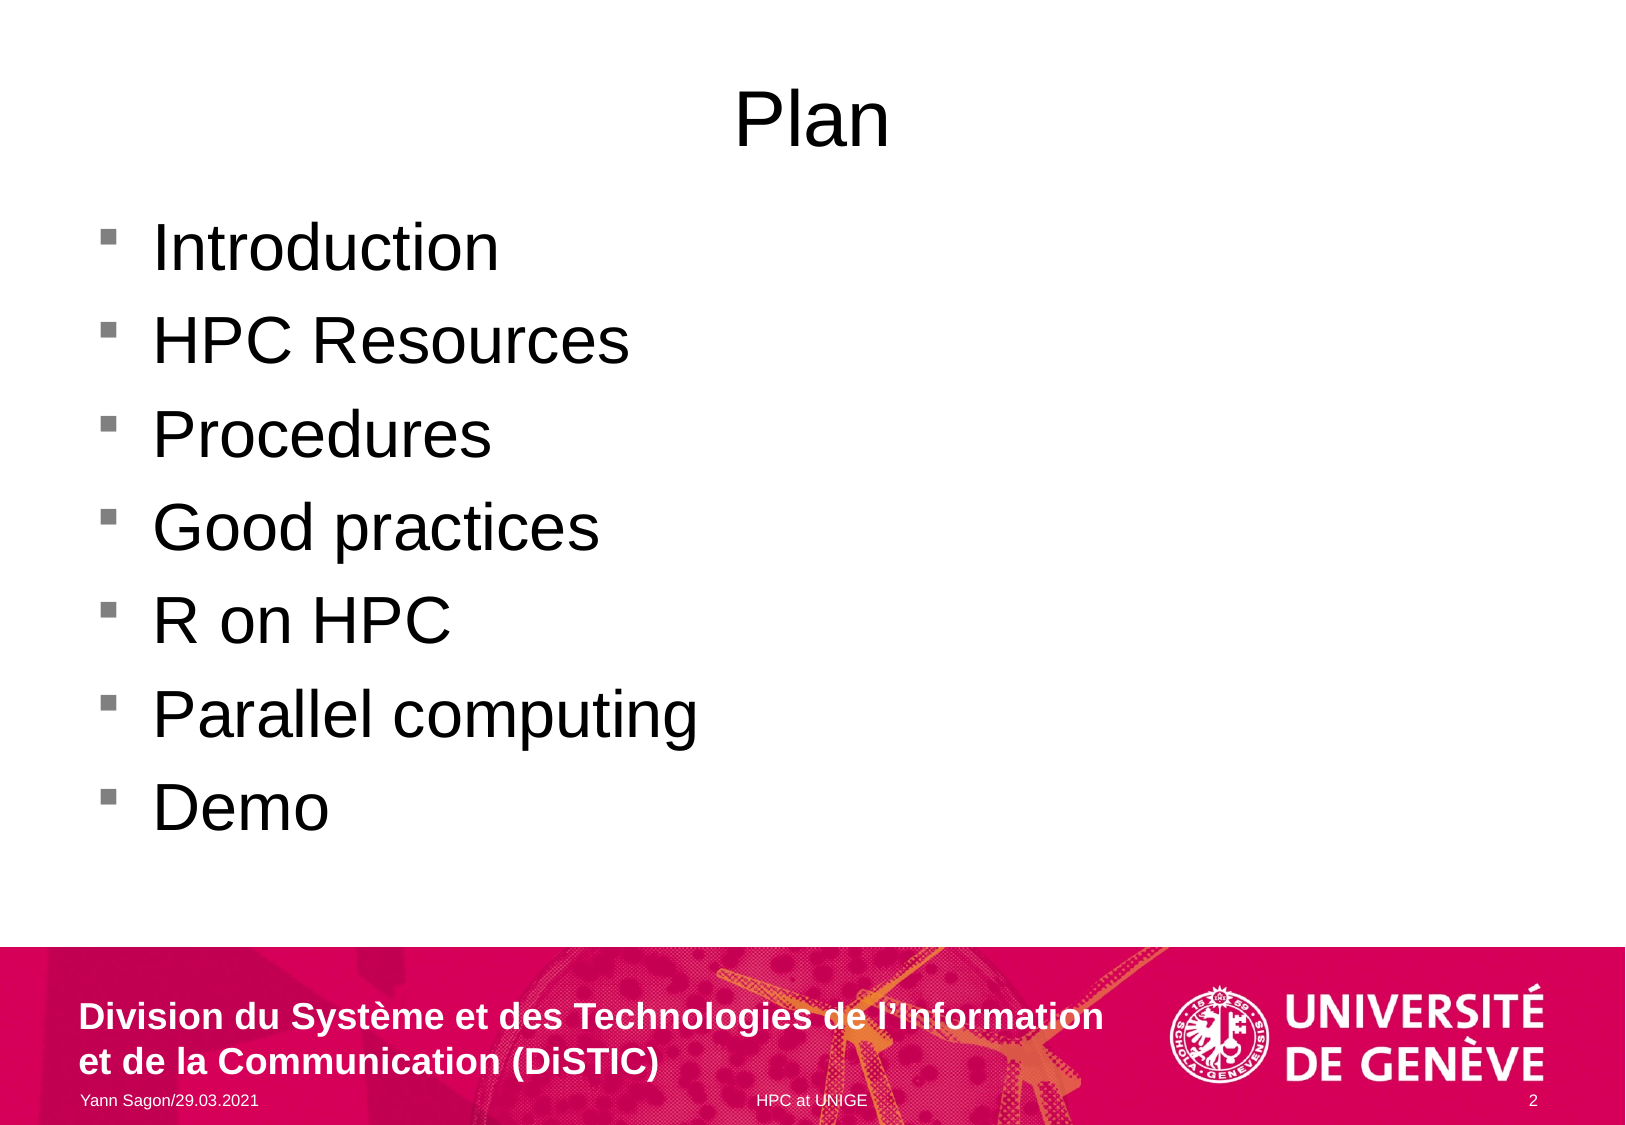

# Plan
Introduction
HPC Resources
Procedures
Good practices
R on HPC
Parallel computing
Demo